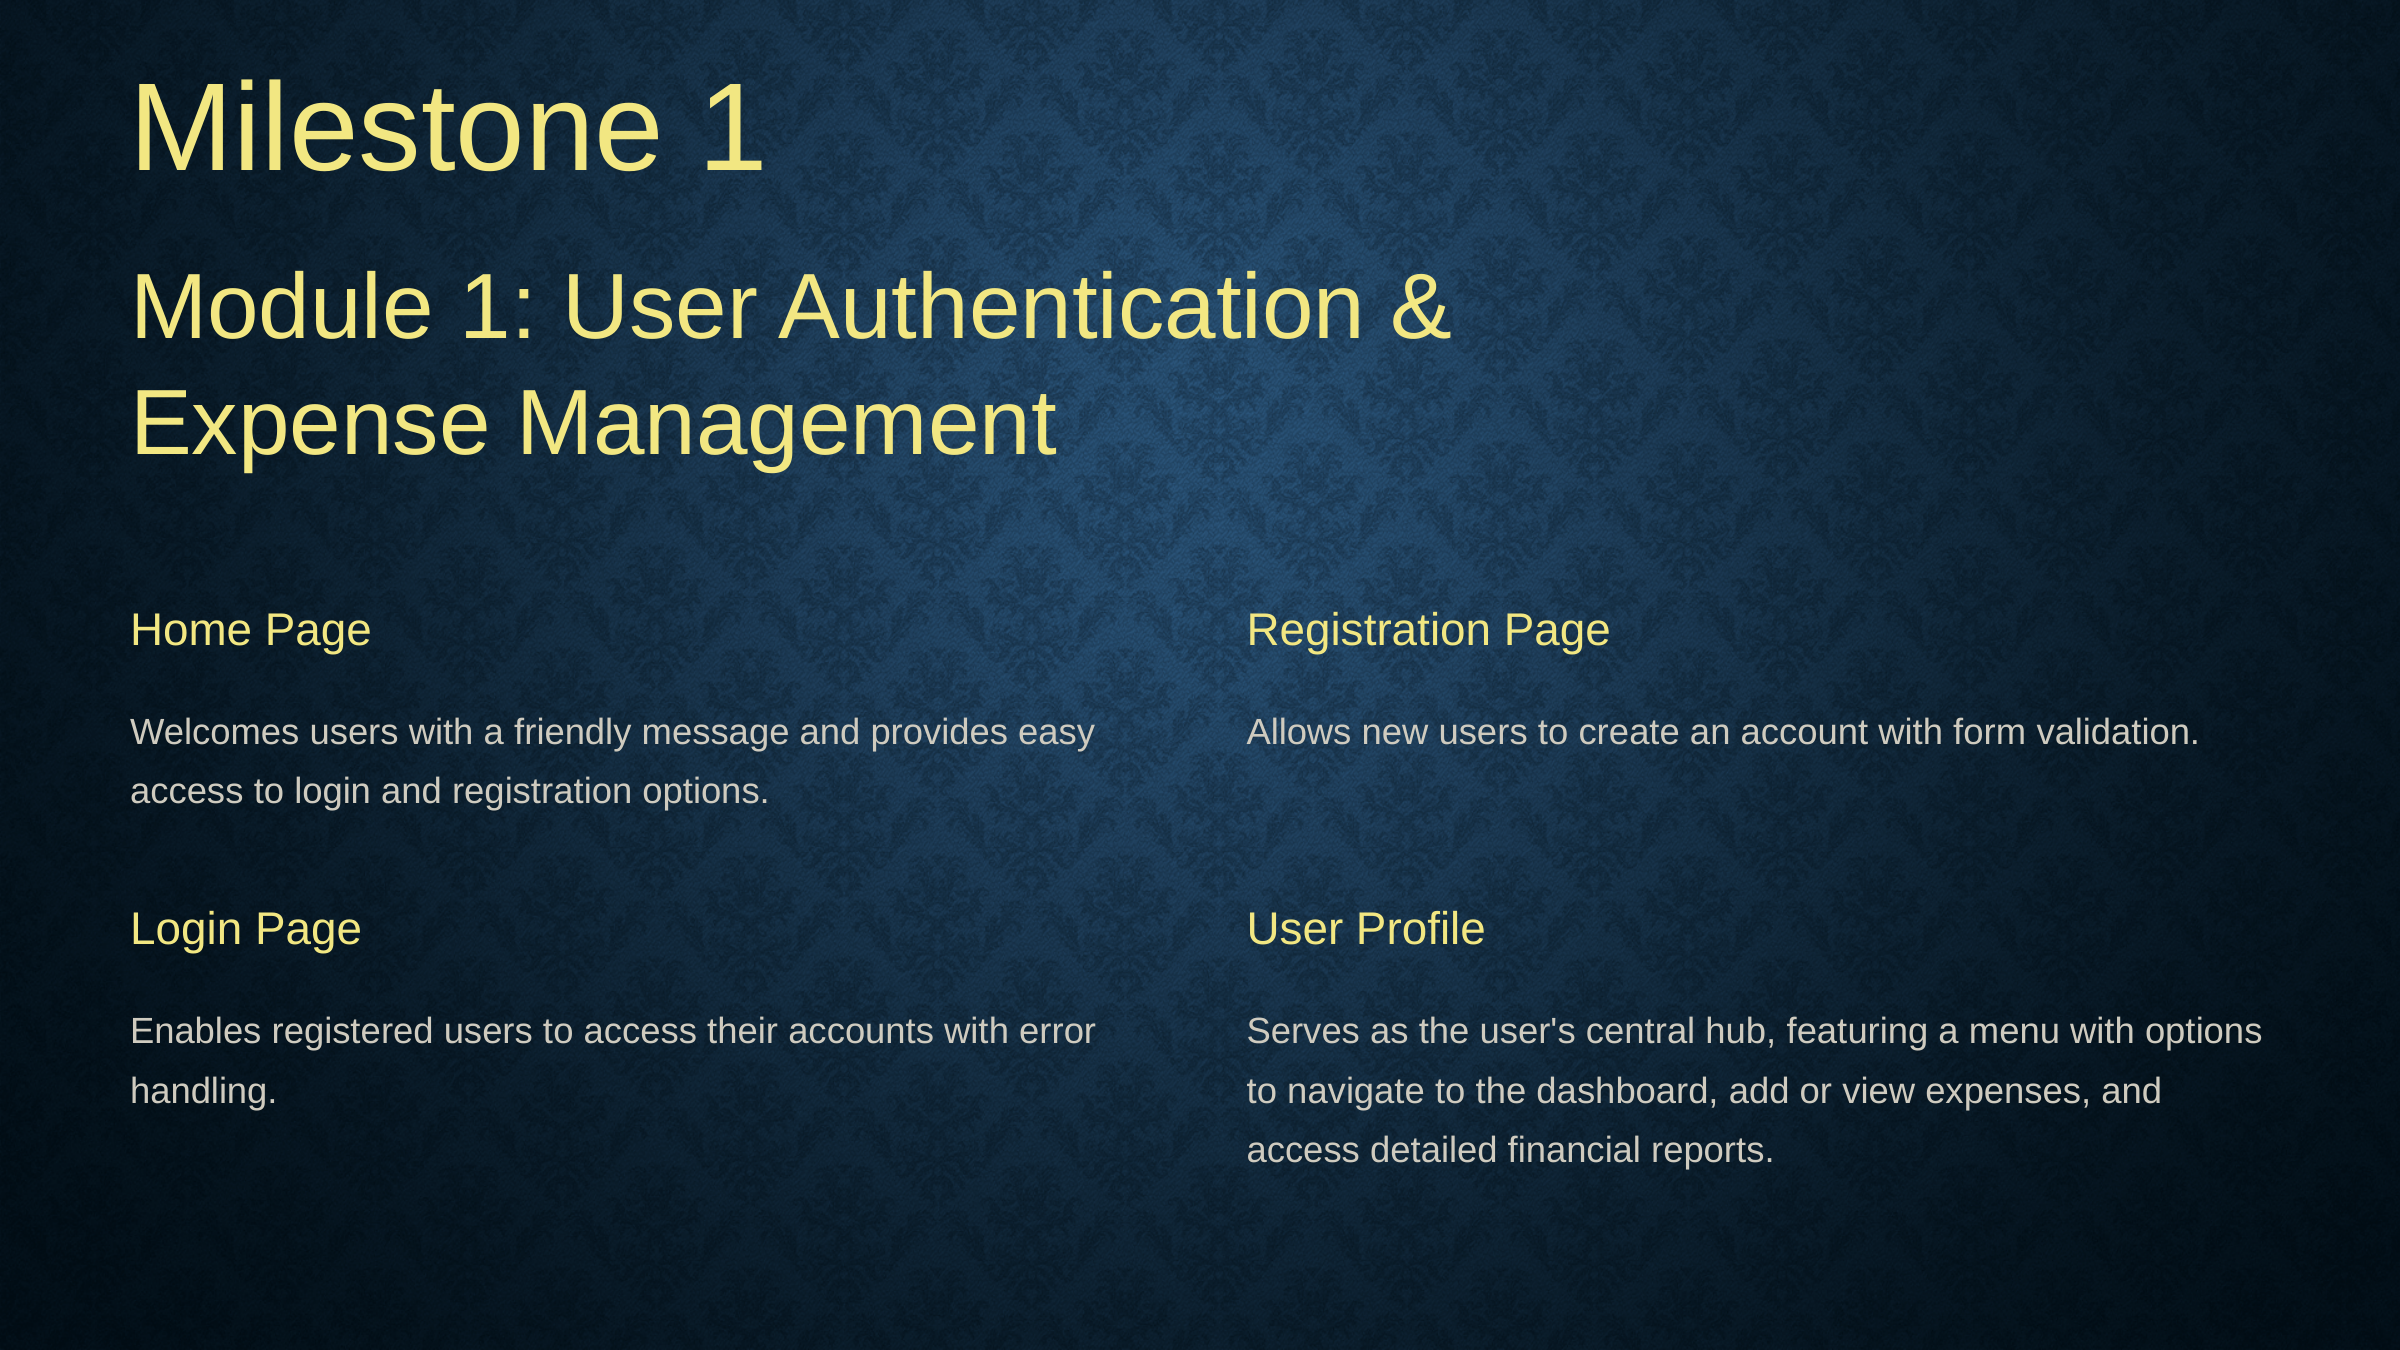

Milestone 1
Module 1: User Authentication &
Expense Management
Home Page
Registration Page
Welcomes users with a friendly message and provides easy access to login and registration options.
Allows new users to create an account with form validation.
Login Page
User Profile
Enables registered users to access their accounts with error handling.
Serves as the user's central hub, featuring a menu with options to navigate to the dashboard, add or view expenses, and access detailed financial reports.